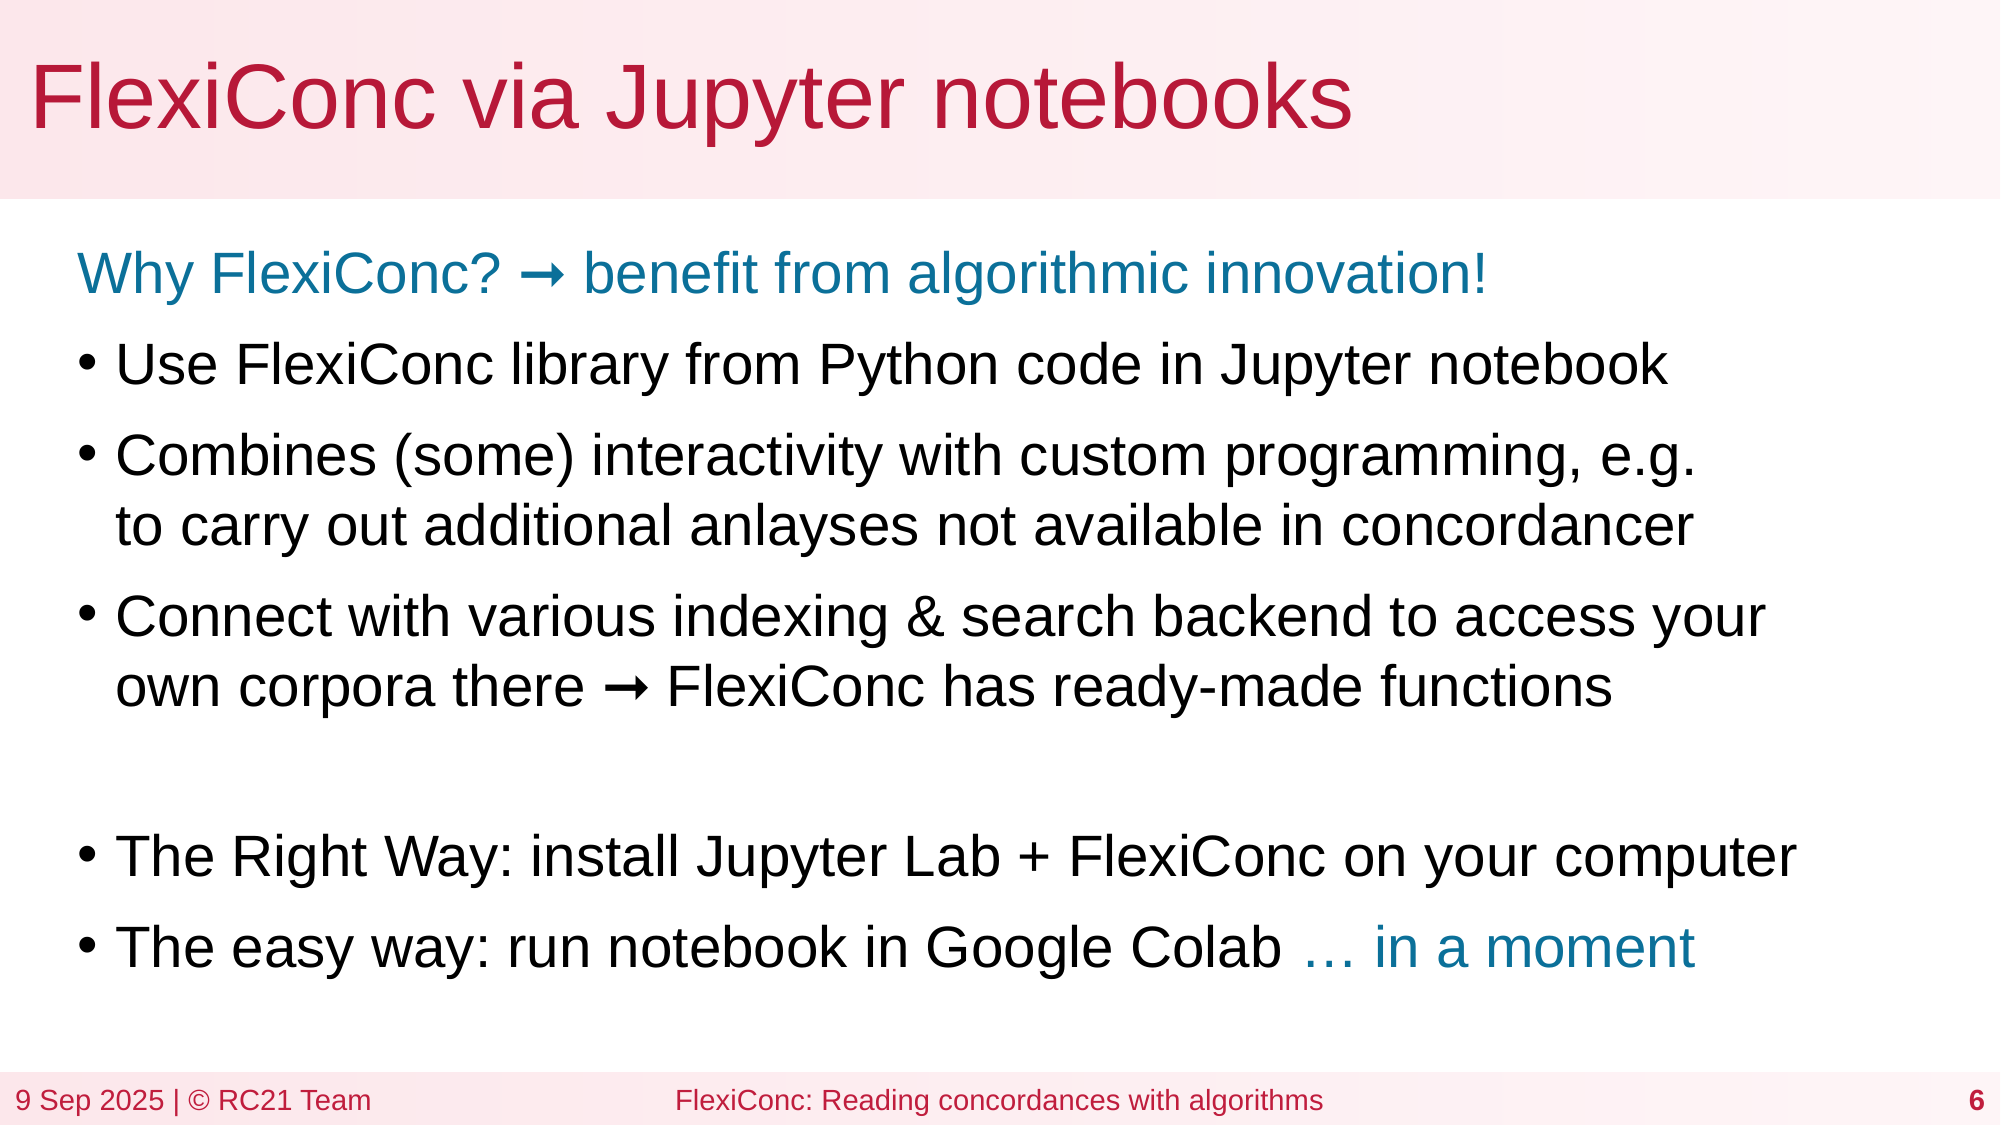

# FlexiConc via Jupyter notebooks
Why FlexiConc? ➞ benefit from algorithmic innovation!
Use FlexiConc library from Python code in Jupyter notebook
Combines (some) interactivity with custom programming, e.g.
to carry out additional anlayses not available in concordancer
Connect with various indexing & search backend to access your
own corpora there ➞ FlexiConc has ready-made functions

The Right Way: install Jupyter Lab + FlexiConc on your computer
The easy way: run notebook in Google Colab … in a moment
FlexiConc: Reading concordances with algorithms
9 Sep 2025 | © RC21 Team
6